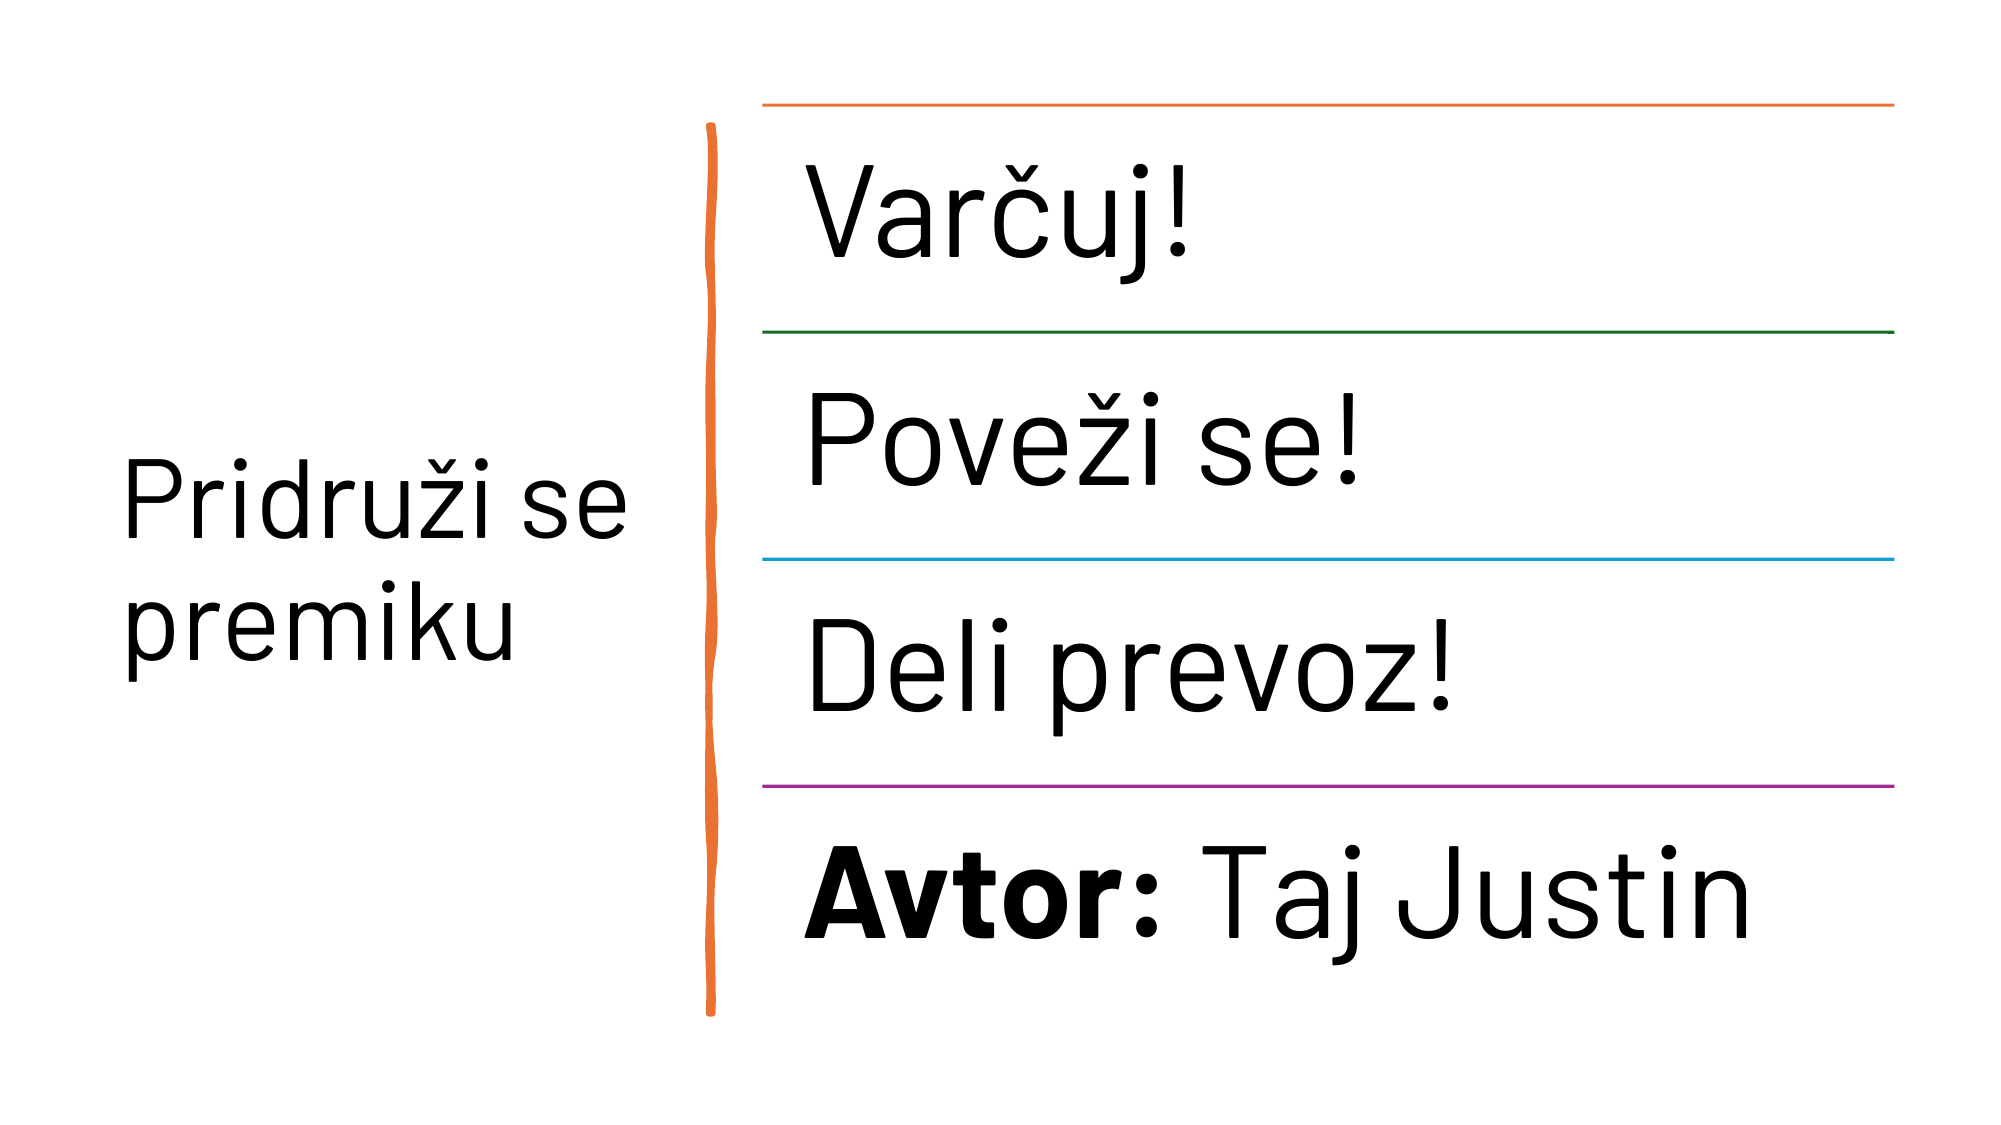

Varčuj!
Poveži se!
Deli prevoz!
Avtor: Taj Justin
# Pridruži se premiku